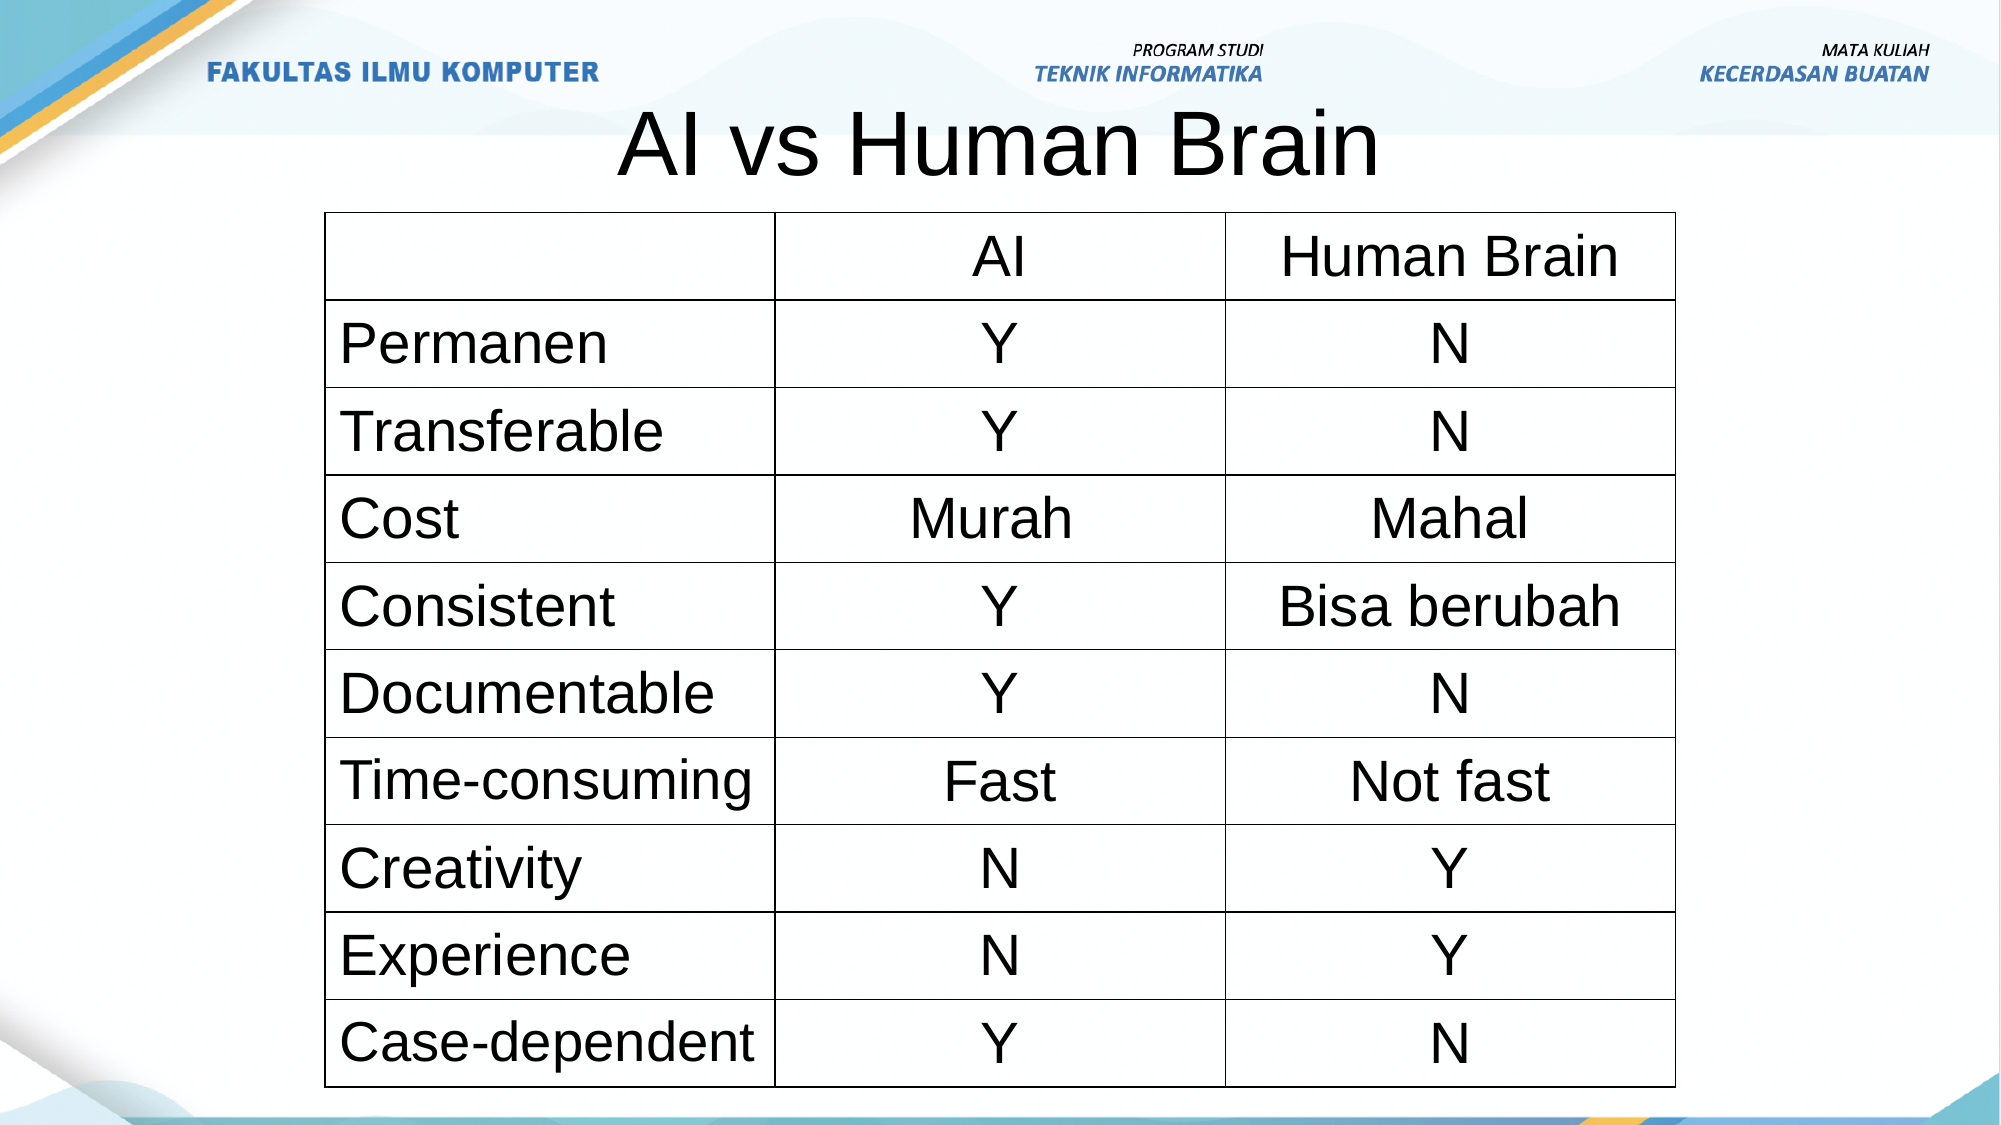

AI vs Human Brain
|  | AI | Human Brain |
| --- | --- | --- |
| Permanen | Y | N |
| Transferable | Y | N |
| Cost | Murah | Mahal |
| Consistent | Y | Bisa berubah |
| Documentable | Y | N |
| Time-consuming | Fast | Not fast |
| Creativity | N | Y |
| Experience | N | Y |
| Case-dependent | Y | N |